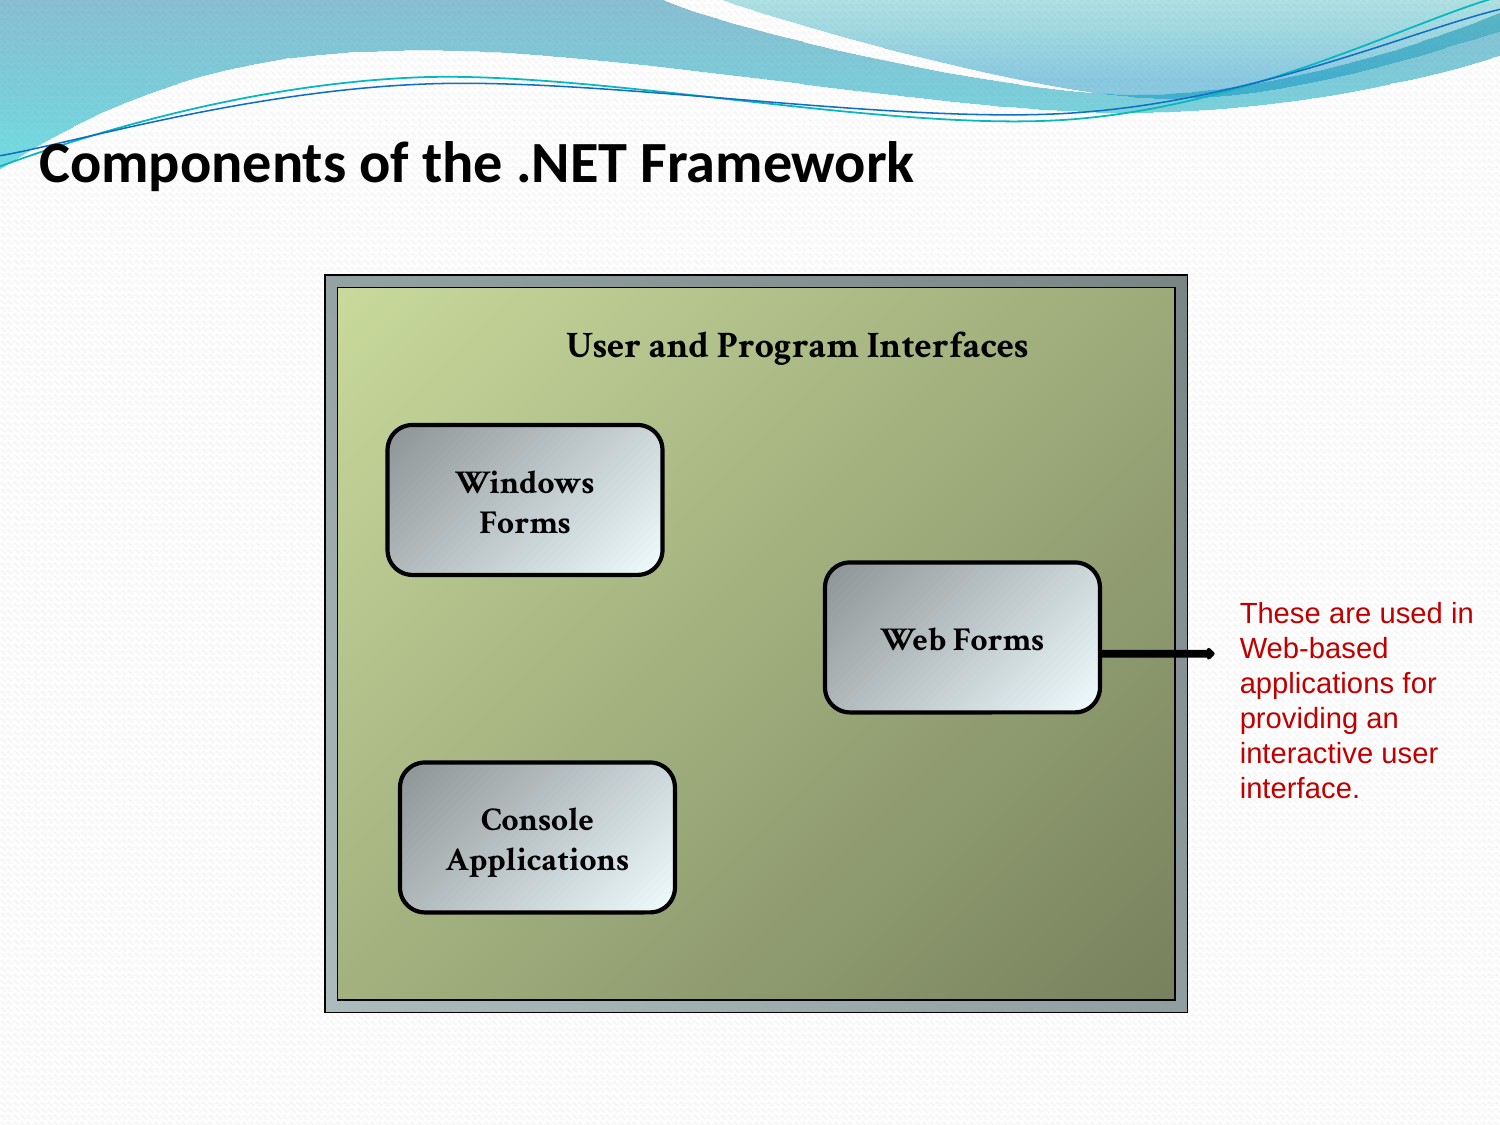

Components of the .NET Framework

User and Program Interfaces
Windows Forms
Web Forms
These are used in Web-based applications for providing an interactive user interface.

Console Applications